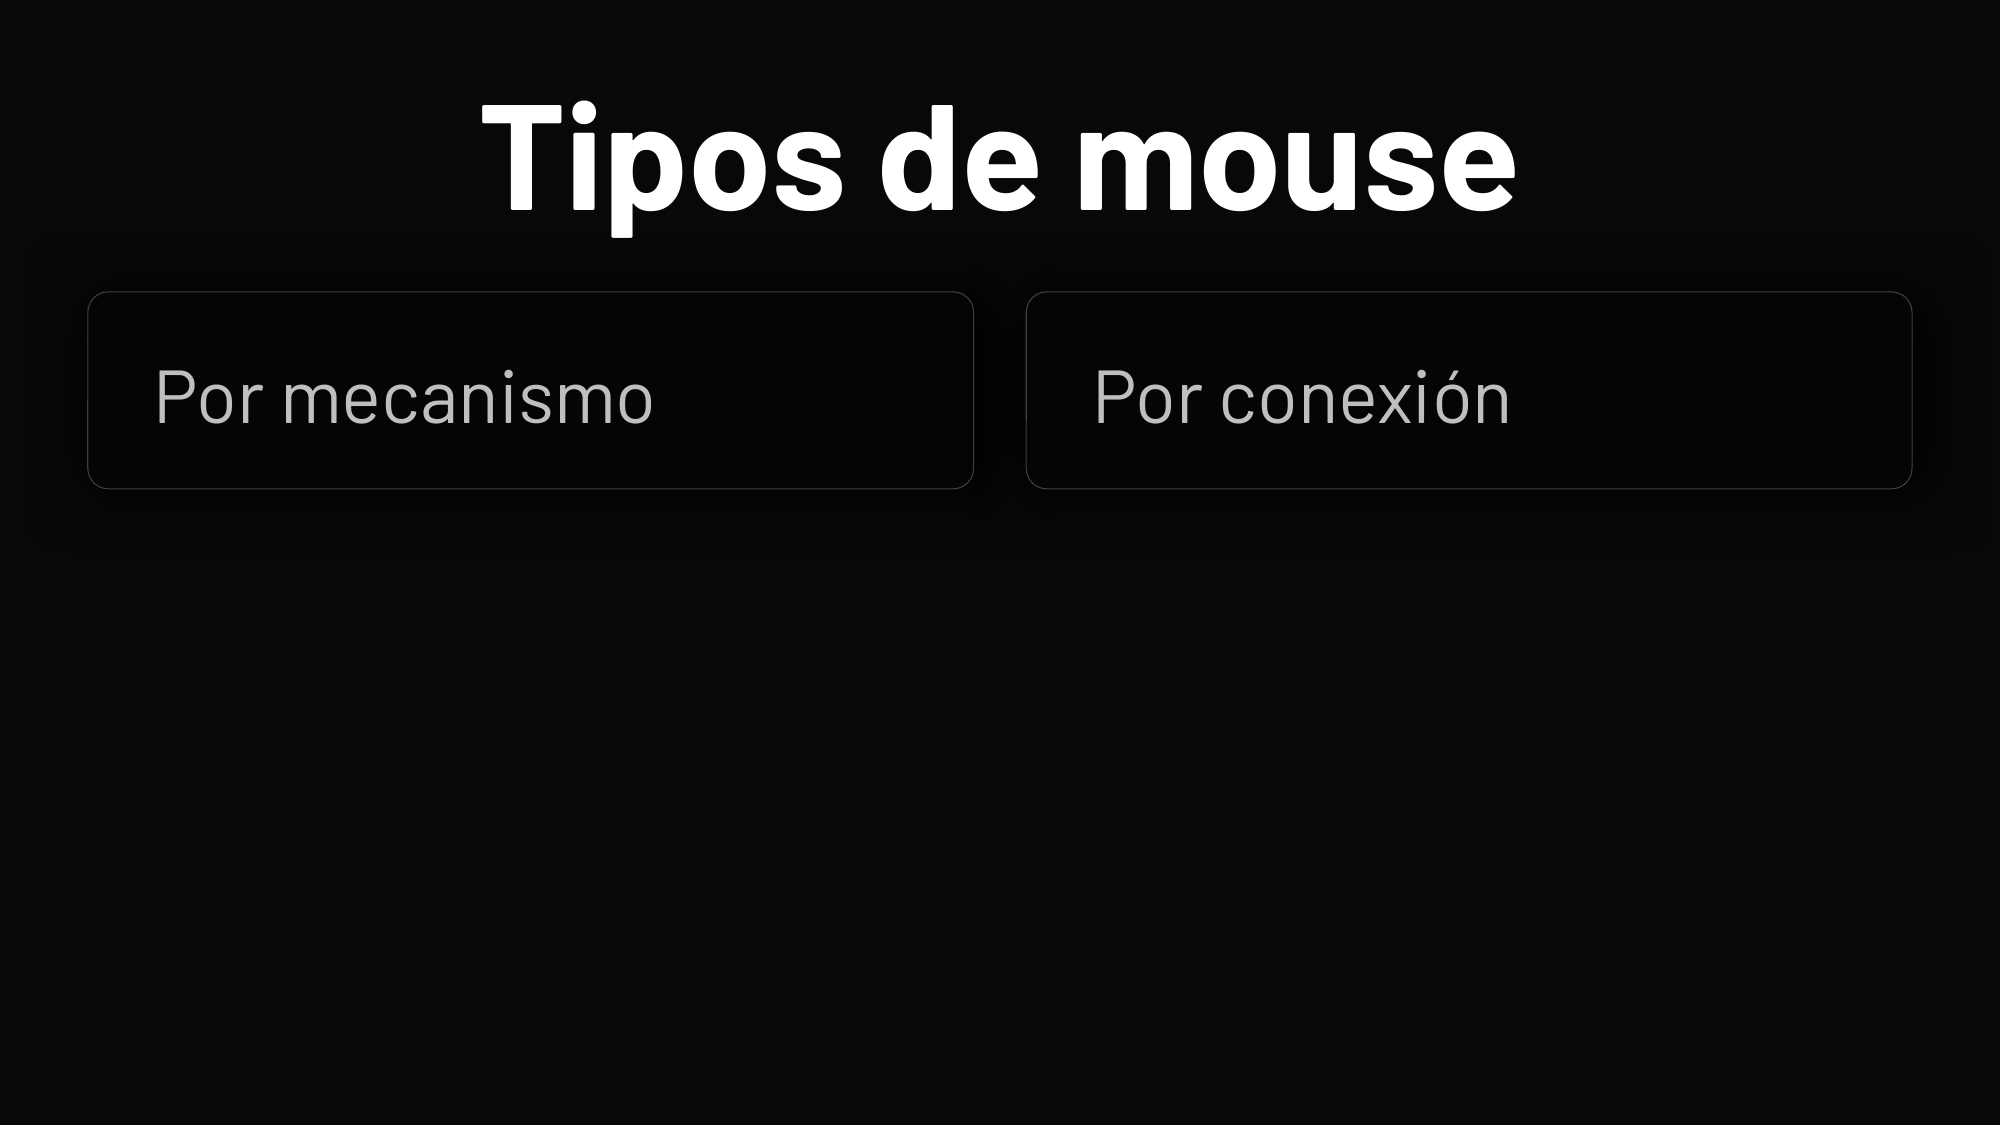

Tipos de mouse

Por mecanismo
Por conexión